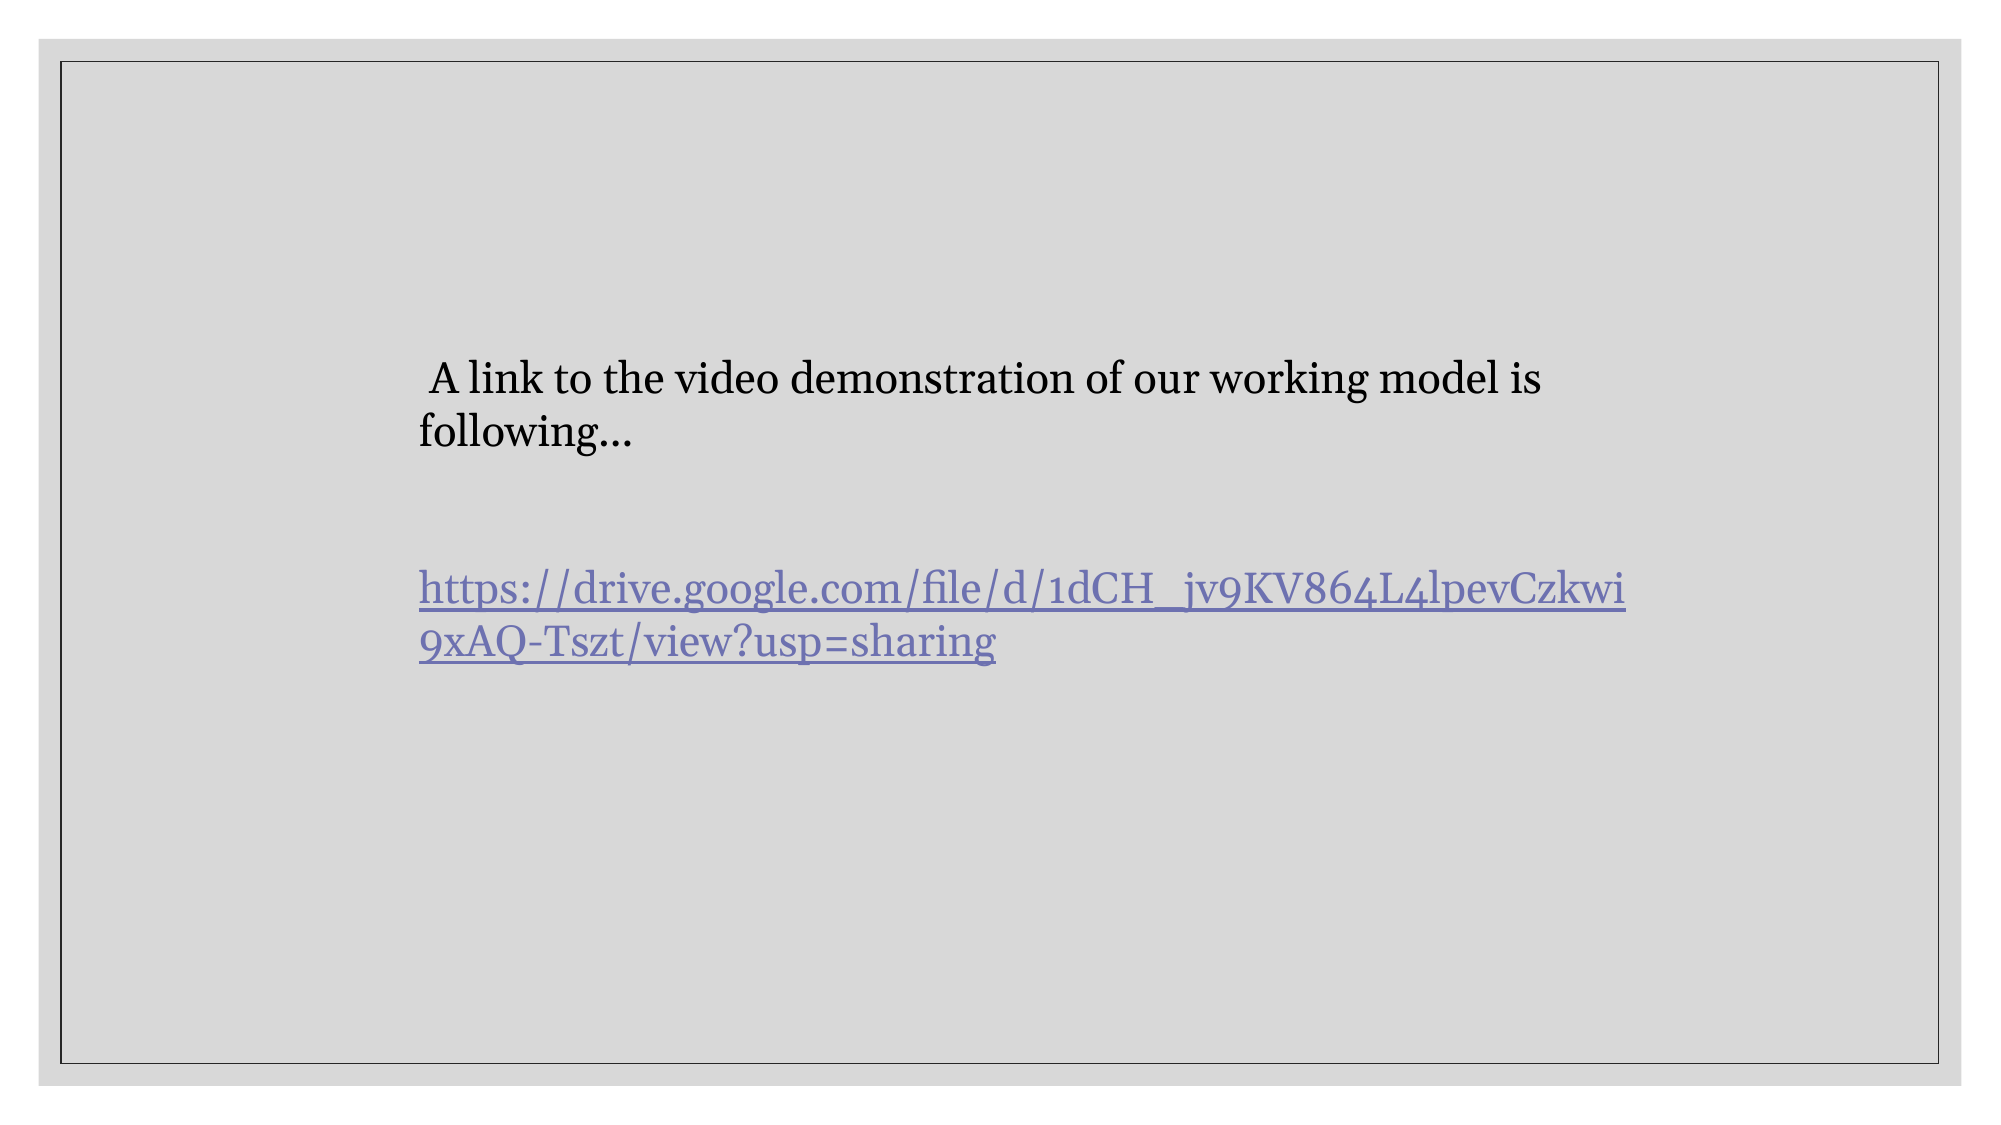

A link to the video demonstration of our working model is following...

 https://drive.google.com/file/d/1dCH_jv9KV864L4lpevCzkwi9xAQ-Tszt/view?usp=sharing